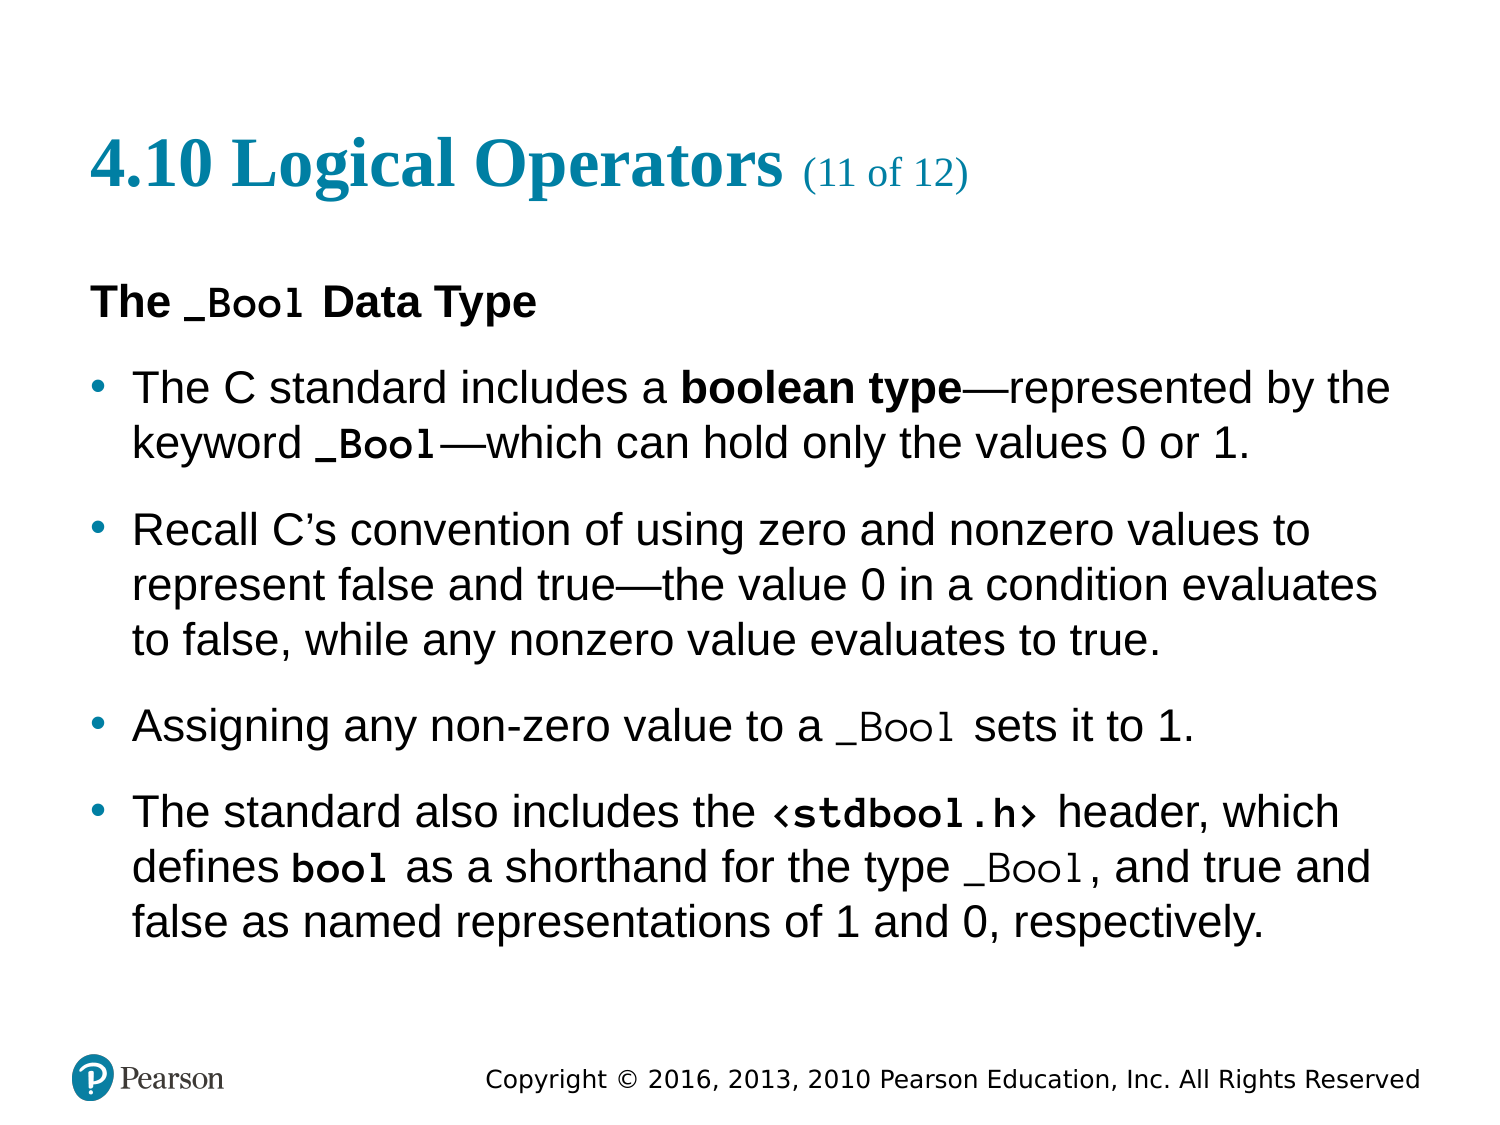

# 4.10 Logical Operators (11 of 12)
The _Bool Data Type
The C standard includes a boolean type—represented by the keyword _Bool—which can hold only the values 0 or 1.
Recall C’s convention of using zero and nonzero values to represent false and true—the value 0 in a condition evaluates to false, while any nonzero value evaluates to true.
Assigning any non-zero value to a _Bool sets it to 1.
The standard also includes the <stdbool.h> header, which defines bool as a shorthand for the type _Bool, and true and false as named representations of 1 and 0, respectively.